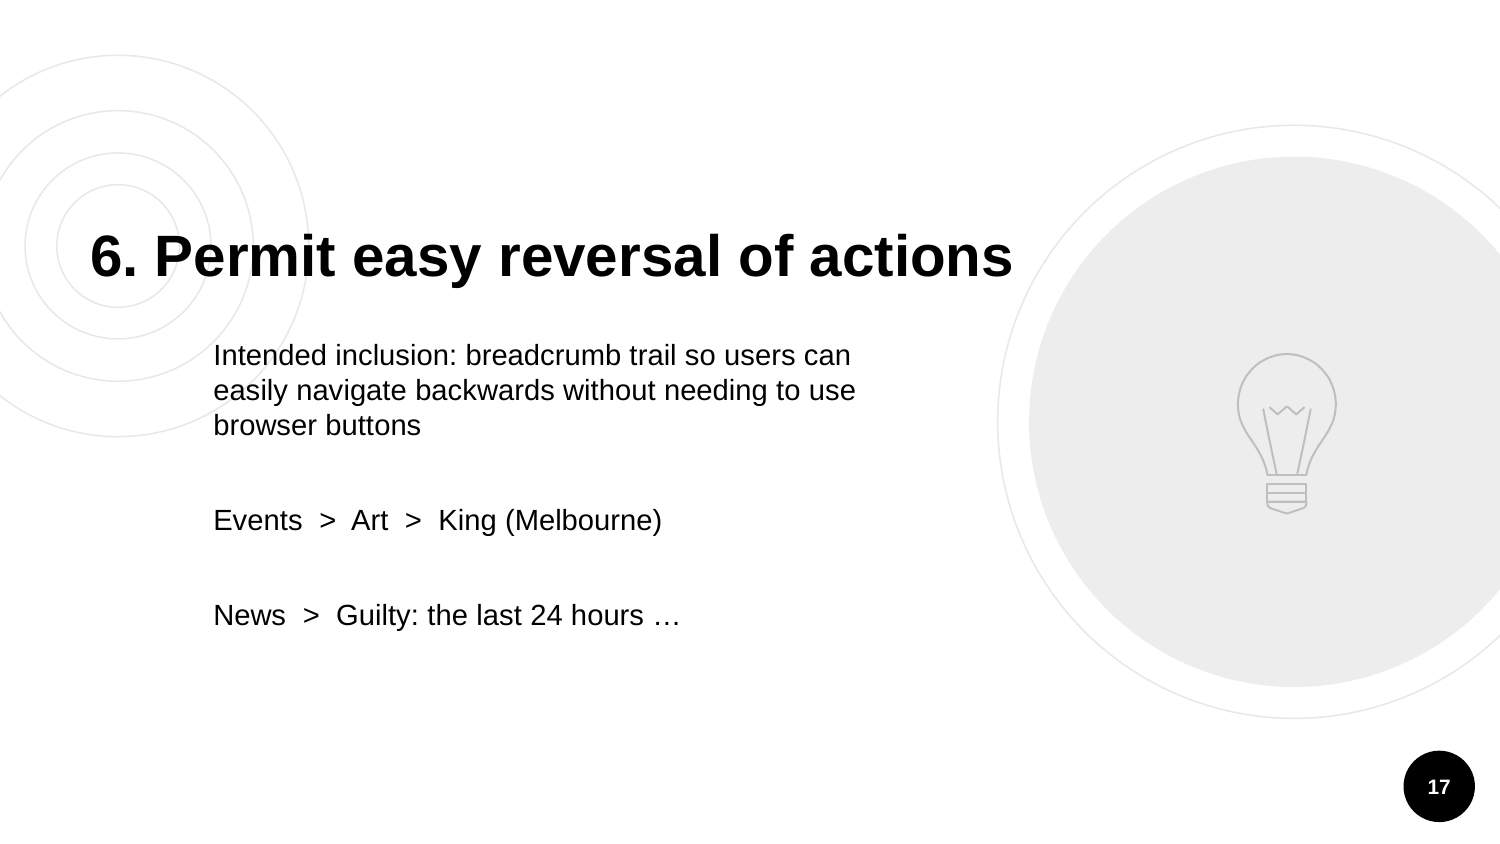

# 6. Permit easy reversal of actions
Intended inclusion: breadcrumb trail so users can easily navigate backwards without needing to use browser buttons

Events  >  Art  >  King (Melbourne)

News  >  Guilty: the last 24 hours …

17